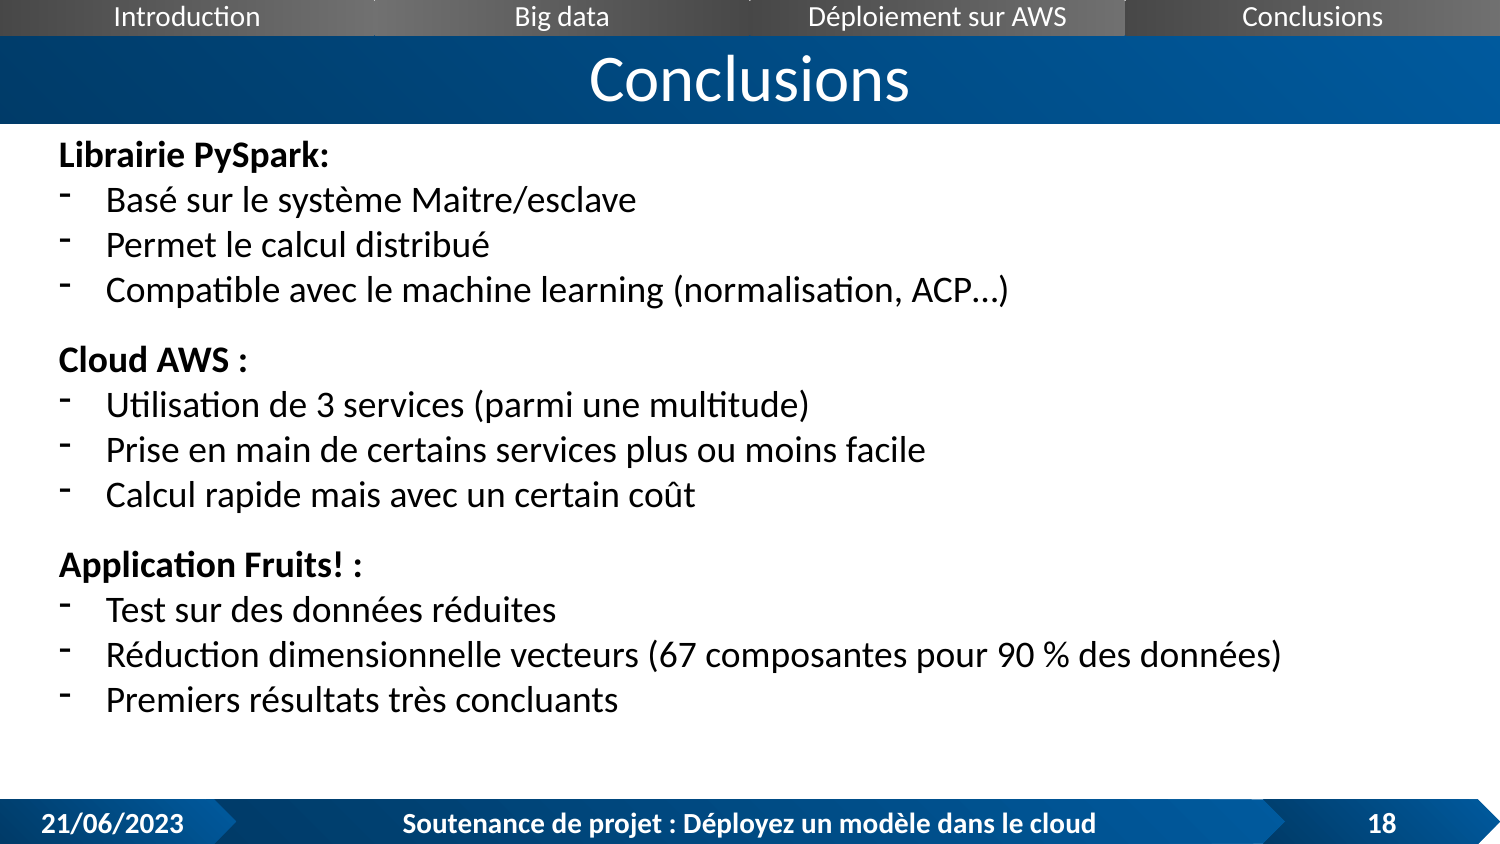

Introduction
Big data
Déploiement sur AWS
Conclusions
# Conclusions
Librairie PySpark:
Basé sur le système Maitre/esclave
Permet le calcul distribué
Compatible avec le machine learning (normalisation, ACP…)
Cloud AWS :
Utilisation de 3 services (parmi une multitude)
Prise en main de certains services plus ou moins facile
Calcul rapide mais avec un certain coût
Application Fruits! :
Test sur des données réduites
Réduction dimensionnelle vecteurs (67 composantes pour 90 % des données)
Premiers résultats très concluants
21/06/2023
18